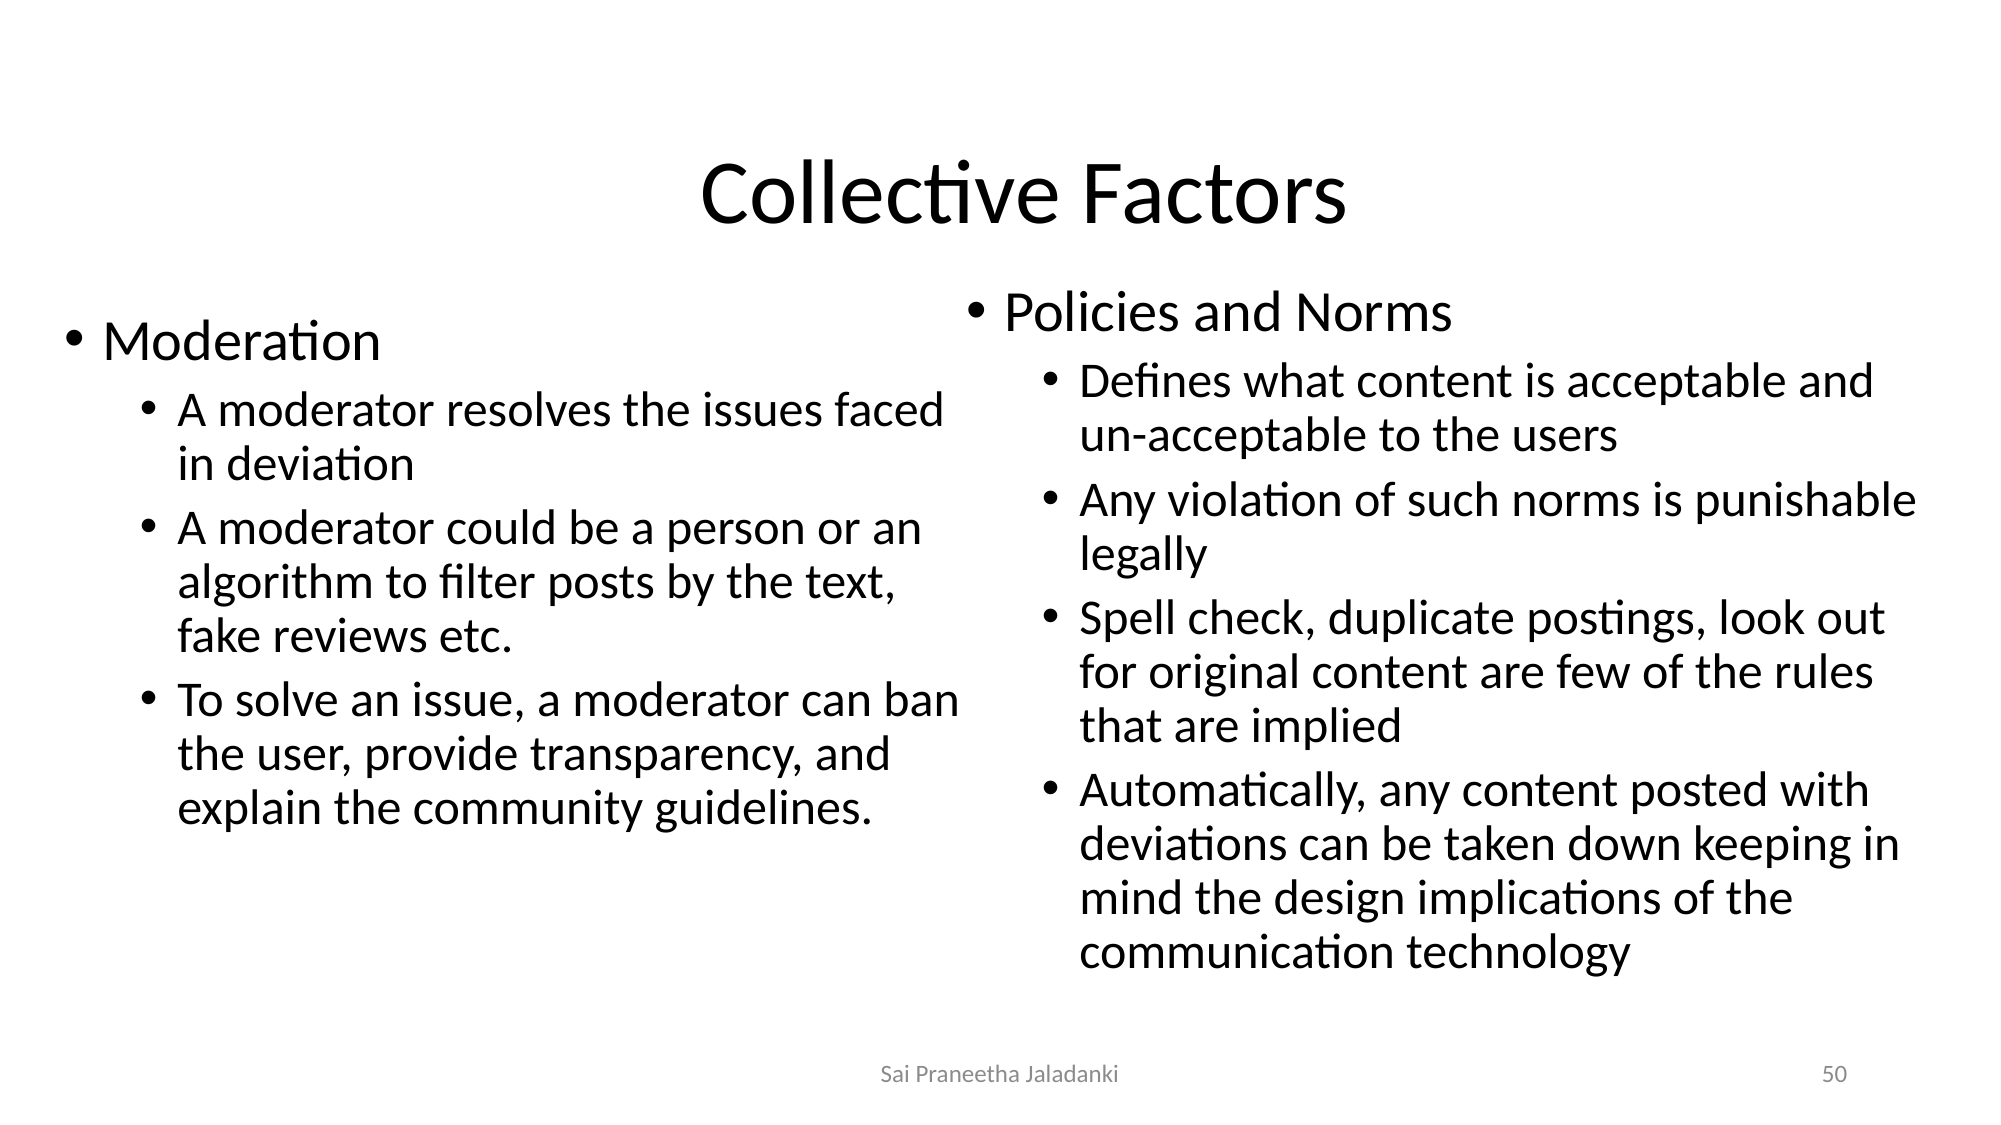

Collective Factors
Policies and Norms
Defines what content is acceptable and un-acceptable to the users
Any violation of such norms is punishable legally
Spell check, duplicate postings, look out for original content are few of the rules that are implied
Automatically, any content posted with deviations can be taken down keeping in mind the design implications of the communication technology

Moderation
A moderator resolves the issues faced in deviation
A moderator could be a person or an algorithm to filter posts by the text, fake reviews etc.
To solve an issue, a moderator can ban the user, provide transparency, and explain the community guidelines.

Sai Praneetha Jaladanki
50